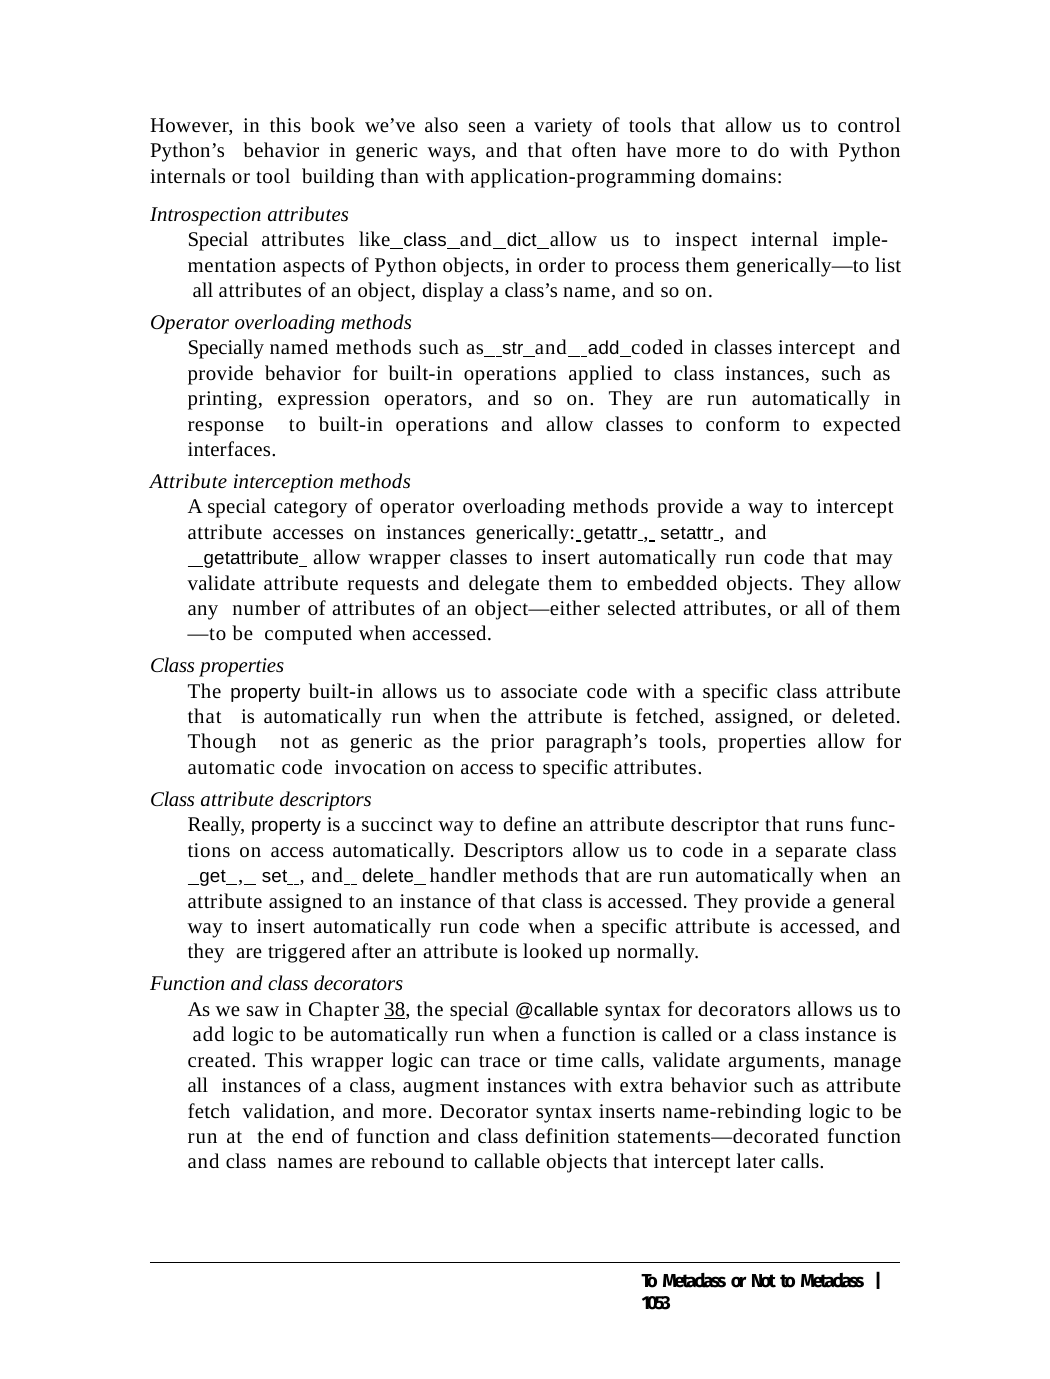

However, in this book we’ve also seen a variety of tools that allow us to control Python’s  behavior in generic ways, and that often have more to do with Python internals or tool  building than with application-programming domains:
Introspection attributes
Special attributes like class and dict allow us to inspect internal imple-  mentation aspects of Python objects, in order to process them generically—to list  all attributes of an object, display a class’s name, and so on.
Operator overloading methods
Specially named methods such as   str  and   add  coded in classes intercept  and provide behavior for built-in operations applied to class instances, such as  printing, expression operators, and so on. They are run automatically in response  to built-in operations and allow classes to conform to expected interfaces.
Attribute interception methods
A special category of operator overloading methods provide a way to intercept  attribute accesses on instances generically: getattr , setattr , and
  getattribute allow wrapper classes to insert automatically run code that may  validate attribute requests and delegate them to embedded objects. They allow any  number of attributes of an object—either selected attributes, or all of them—to be  computed when accessed.
Class properties
The property built-in allows us to associate code with a specific class attribute that  is automatically run when the attribute is fetched, assigned, or deleted. Though  not as generic as the prior paragraph’s tools, properties allow for automatic code  invocation on access to specific attributes.
Class attribute descriptors
Really, property is a succinct way to define an attribute descriptor that runs func-  tions on access automatically. Descriptors allow us to code in a separate class
  get  ,  set  , and  delete  handler methods that are run automatically when  an attribute assigned to an instance of that class is accessed. They provide a general  way to insert automatically run code when a specific attribute is accessed, and they  are triggered after an attribute is looked up normally.
Function and class decorators
As we saw in Chapter 38, the special @callable syntax for decorators allows us to  add logic to be automatically run when a function is called or a class instance is  created. This wrapper logic can trace or time calls, validate arguments, manage all  instances of a class, augment instances with extra behavior such as attribute fetch  validation, and more. Decorator syntax inserts name-rebinding logic to be run at  the end of function and class definition statements—decorated function and class  names are rebound to callable objects that intercept later calls.

To Metaclass or Not to Metaclass  |  1053